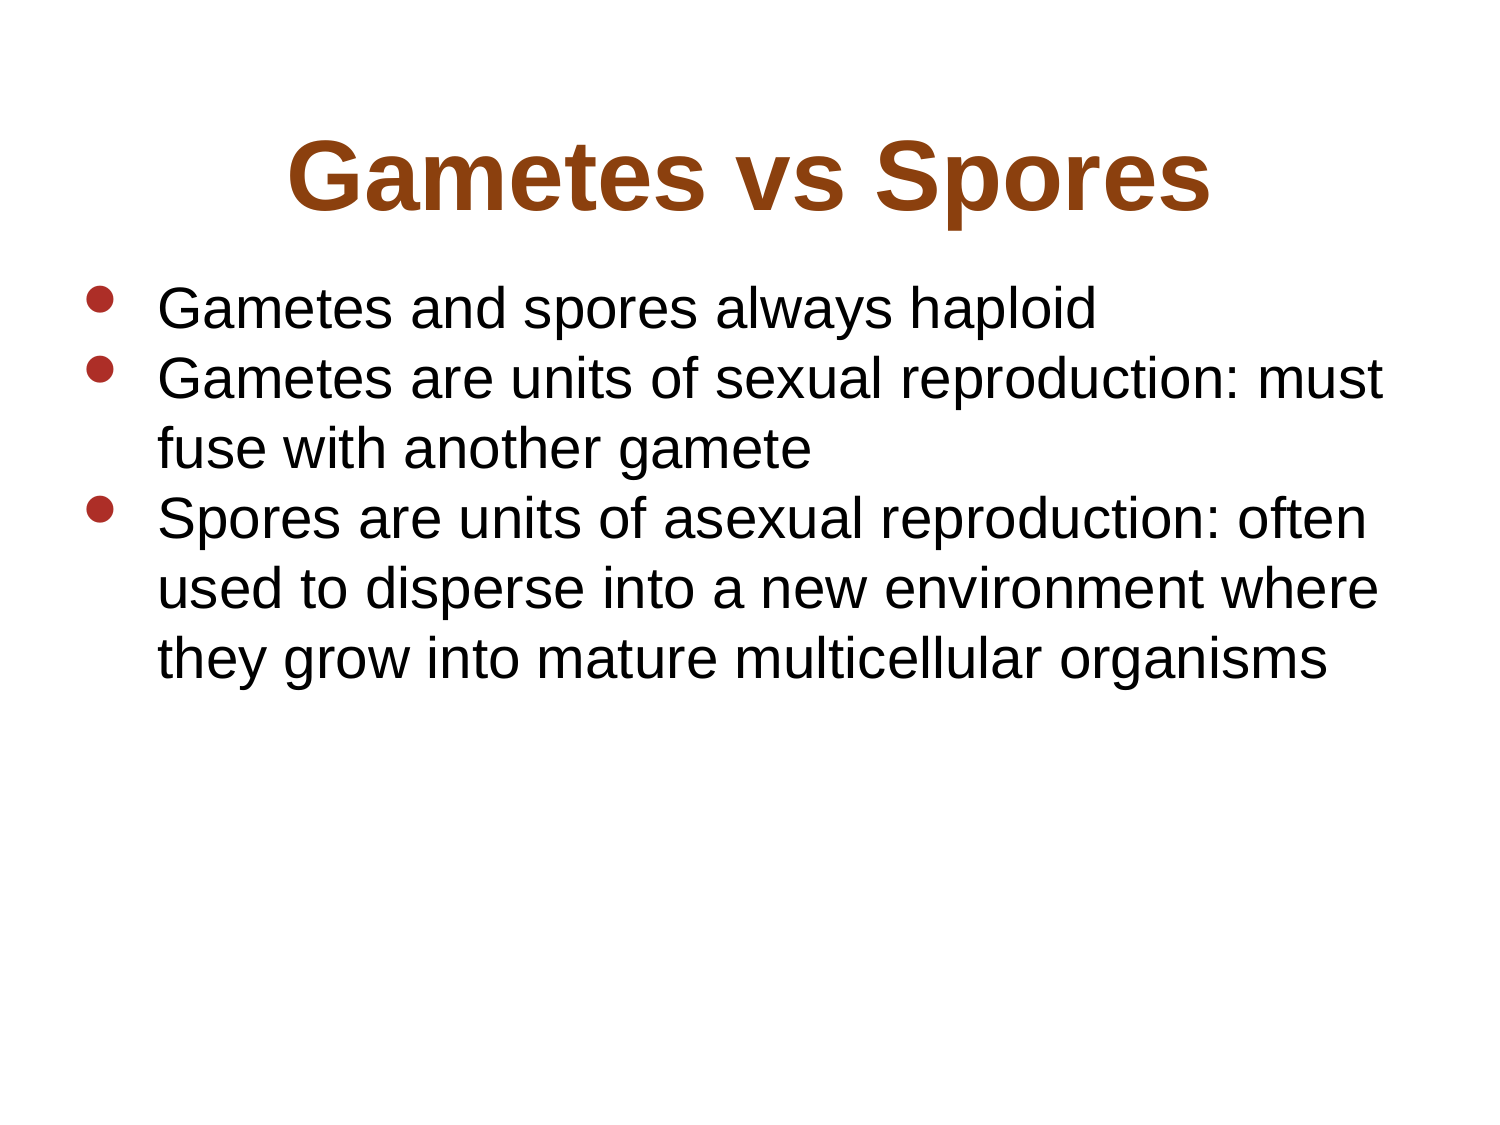

# Gametes vs Spores
Gametes and spores always haploid
Gametes are units of sexual reproduction: must fuse with another gamete
Spores are units of asexual reproduction: often used to disperse into a new environment where they grow into mature multicellular organisms